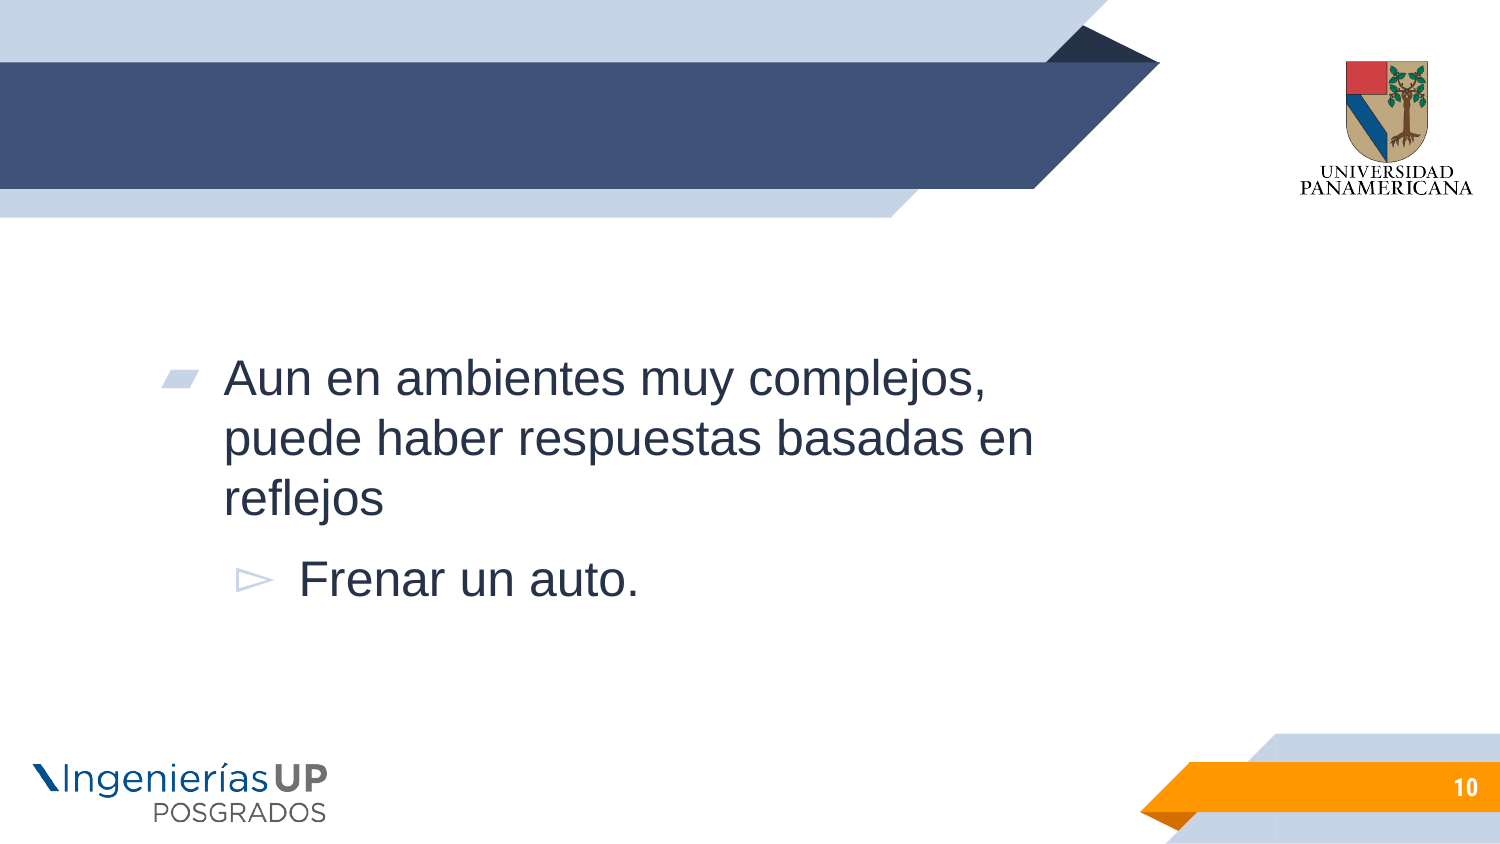

#
Aun en ambientes muy complejos, puede haber respuestas basadas en reflejos
Frenar un auto.
10